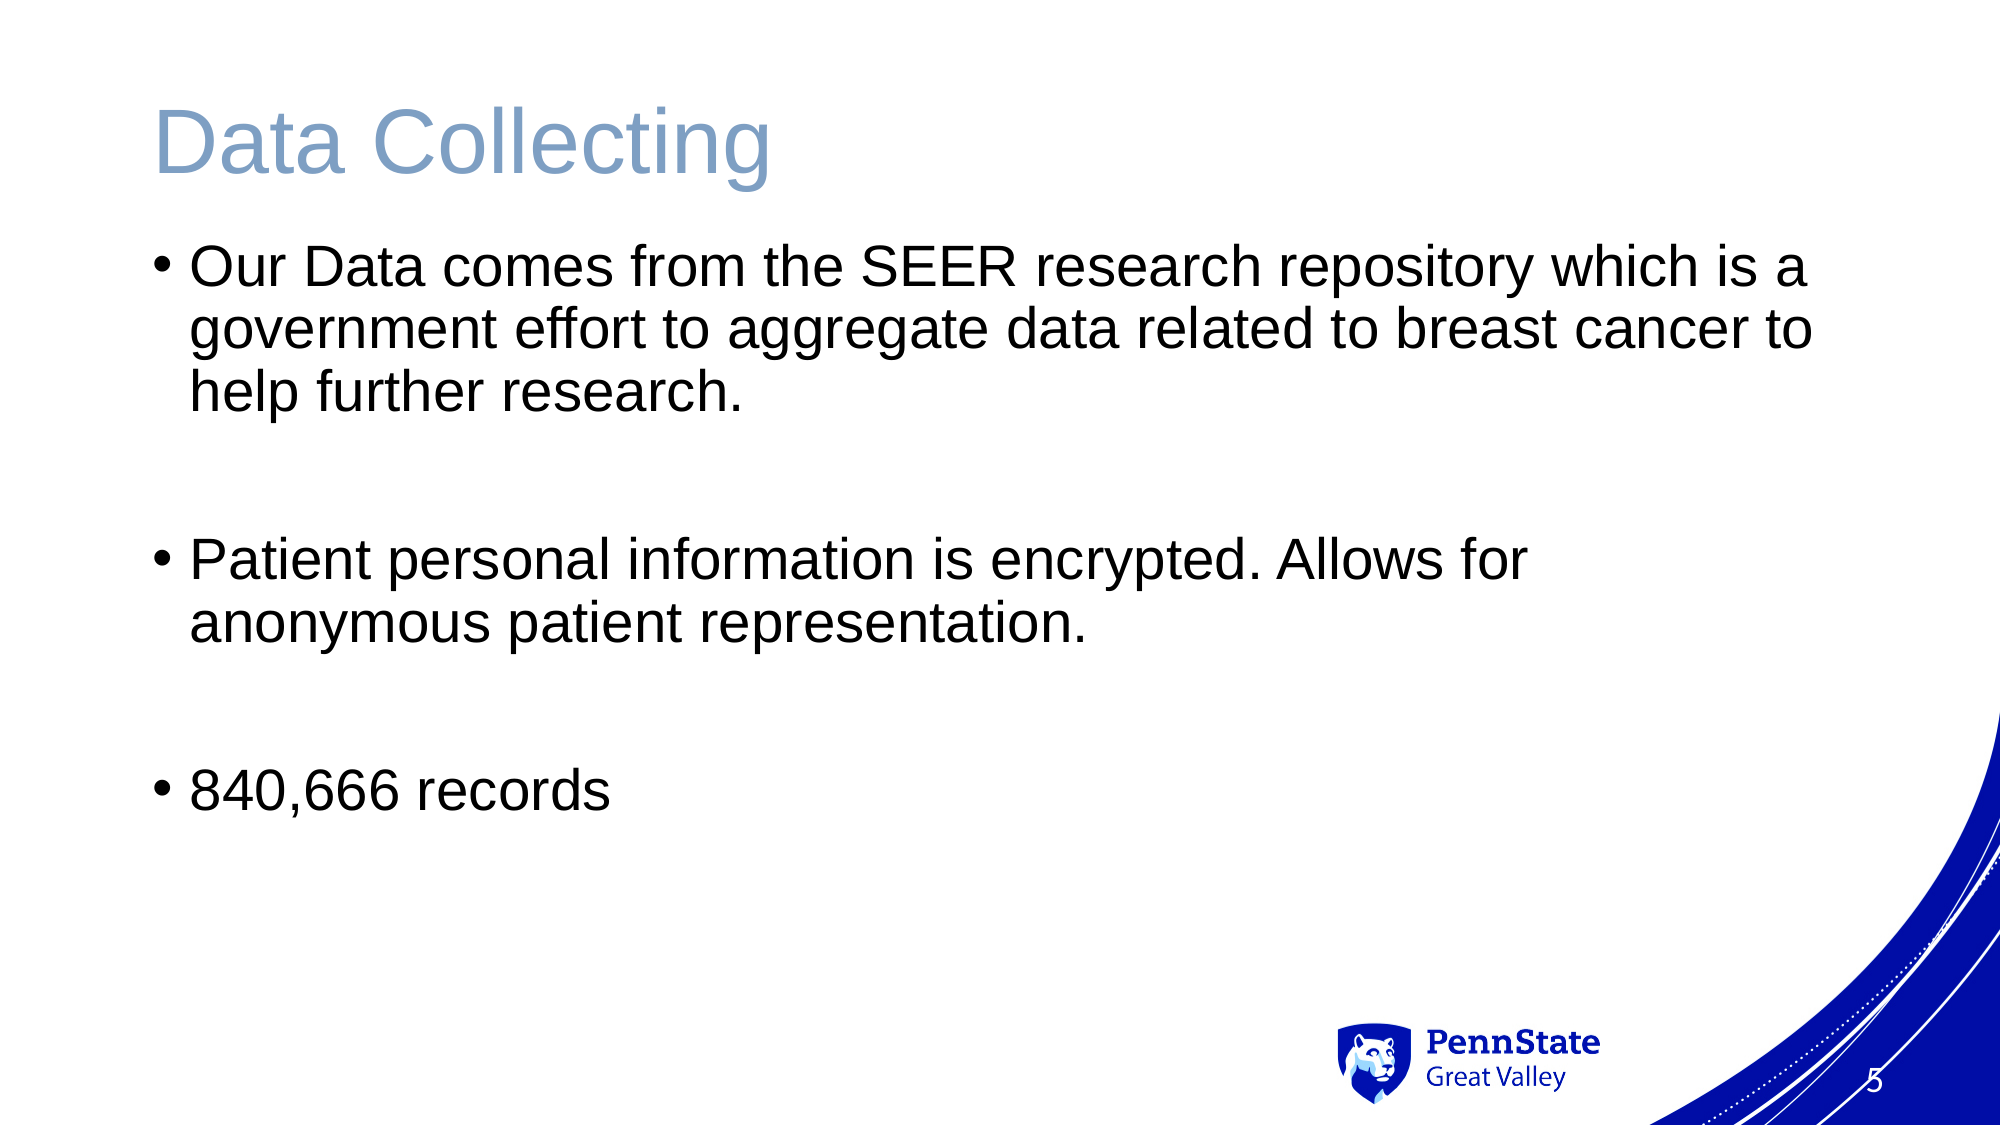

# Data Collecting
Our Data comes from the SEER research repository which is a government effort to aggregate data related to breast cancer to help further research.

Patient personal information is encrypted. Allows for anonymous patient representation.

840,666 records